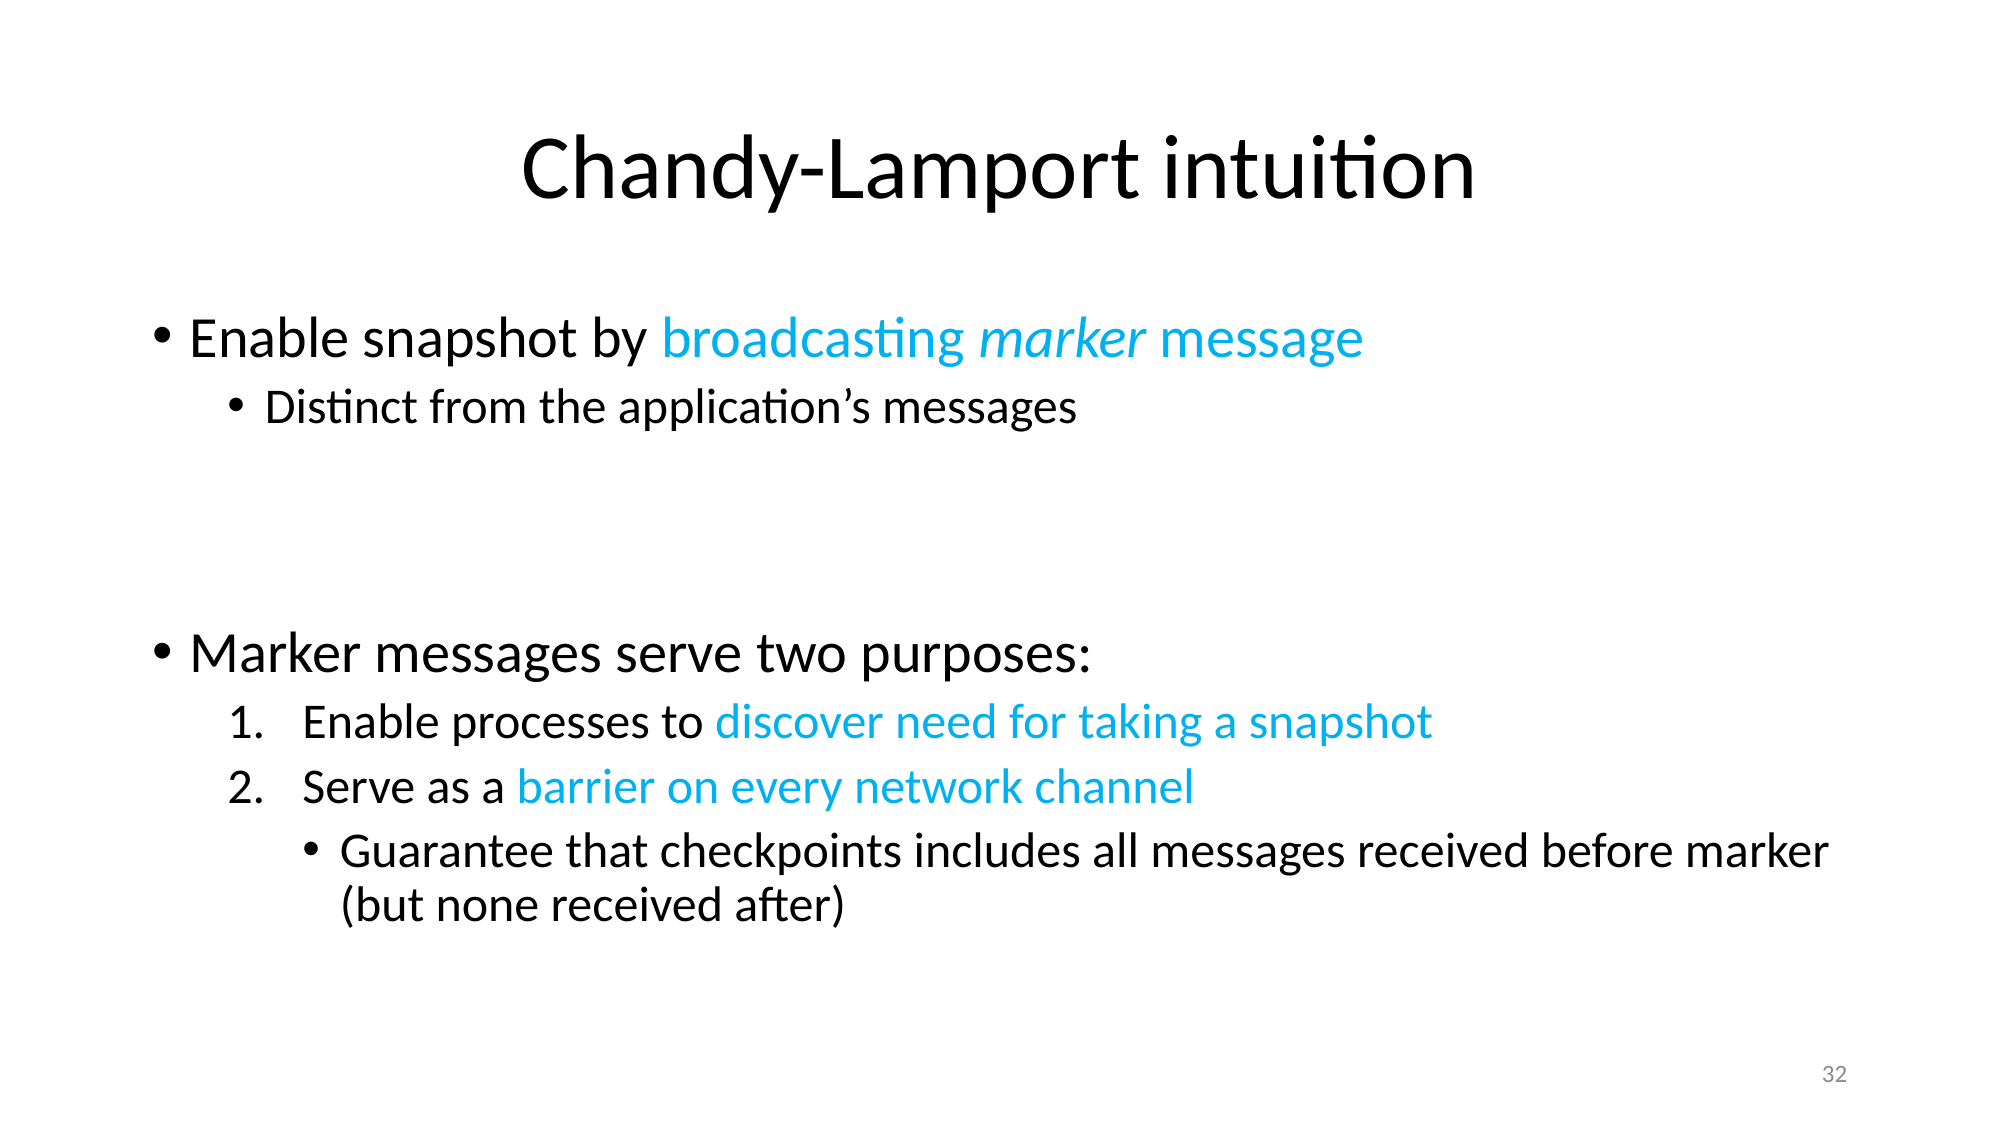

# Chandy-Lamport intuition
Enable snapshot by broadcasting marker message
Distinct from the application’s messages

Marker messages serve two purposes:
Enable processes to discover need for taking a snapshot
Serve as a barrier on every network channel
Guarantee that checkpoints includes all messages received before marker (but none received after)
32